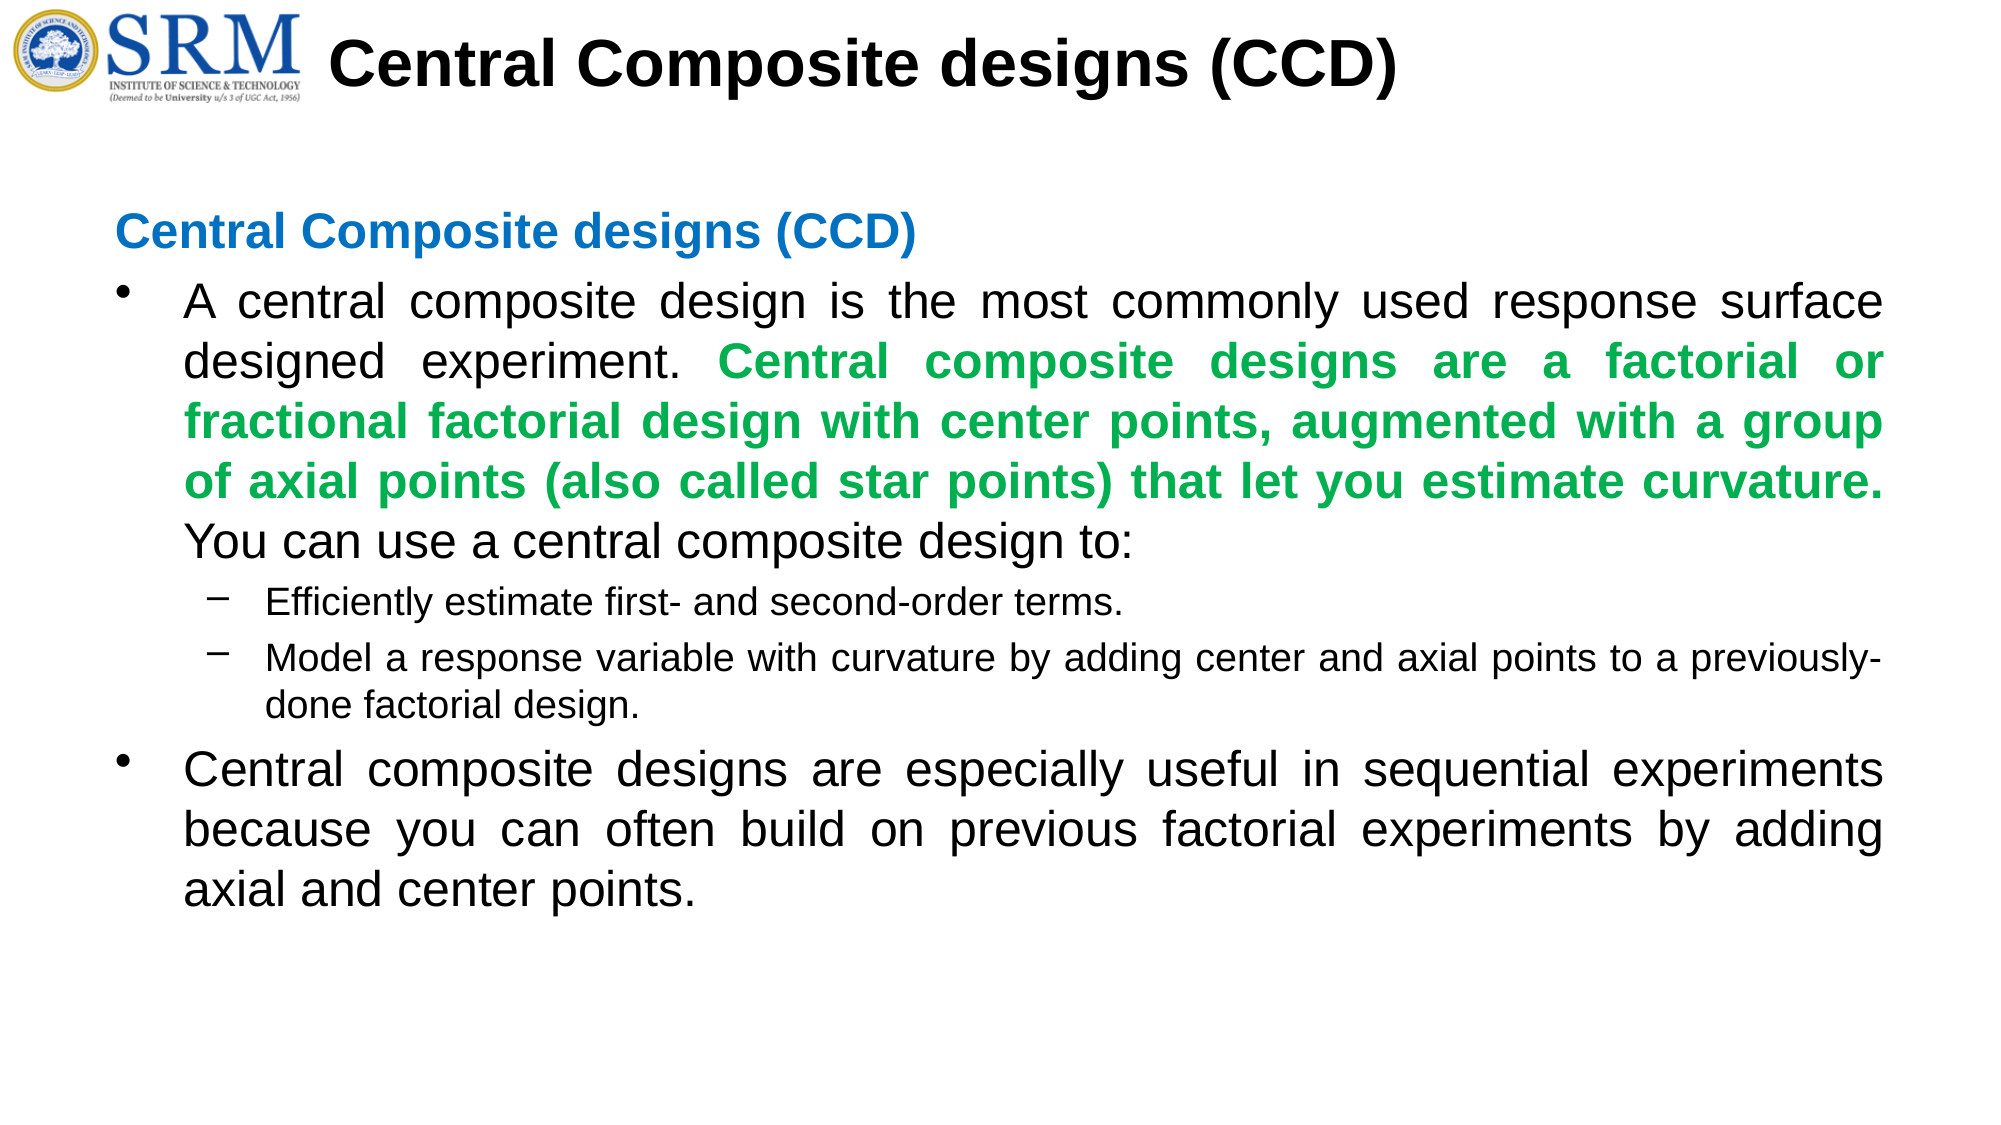

# Central Composite designs (CCD)
Central Composite designs (CCD)
A central composite design is the most commonly used response surface designed experiment. Central composite designs are a factorial or fractional factorial design with center points, augmented with a group of axial points (also called star points) that let you estimate curvature. You can use a central composite design to:
Efficiently estimate first- and second-order terms.
Model a response variable with curvature by adding center and axial points to a previously-done factorial design.
Central composite designs are especially useful in sequential experiments because you can often build on previous factorial experiments by adding axial and center points.